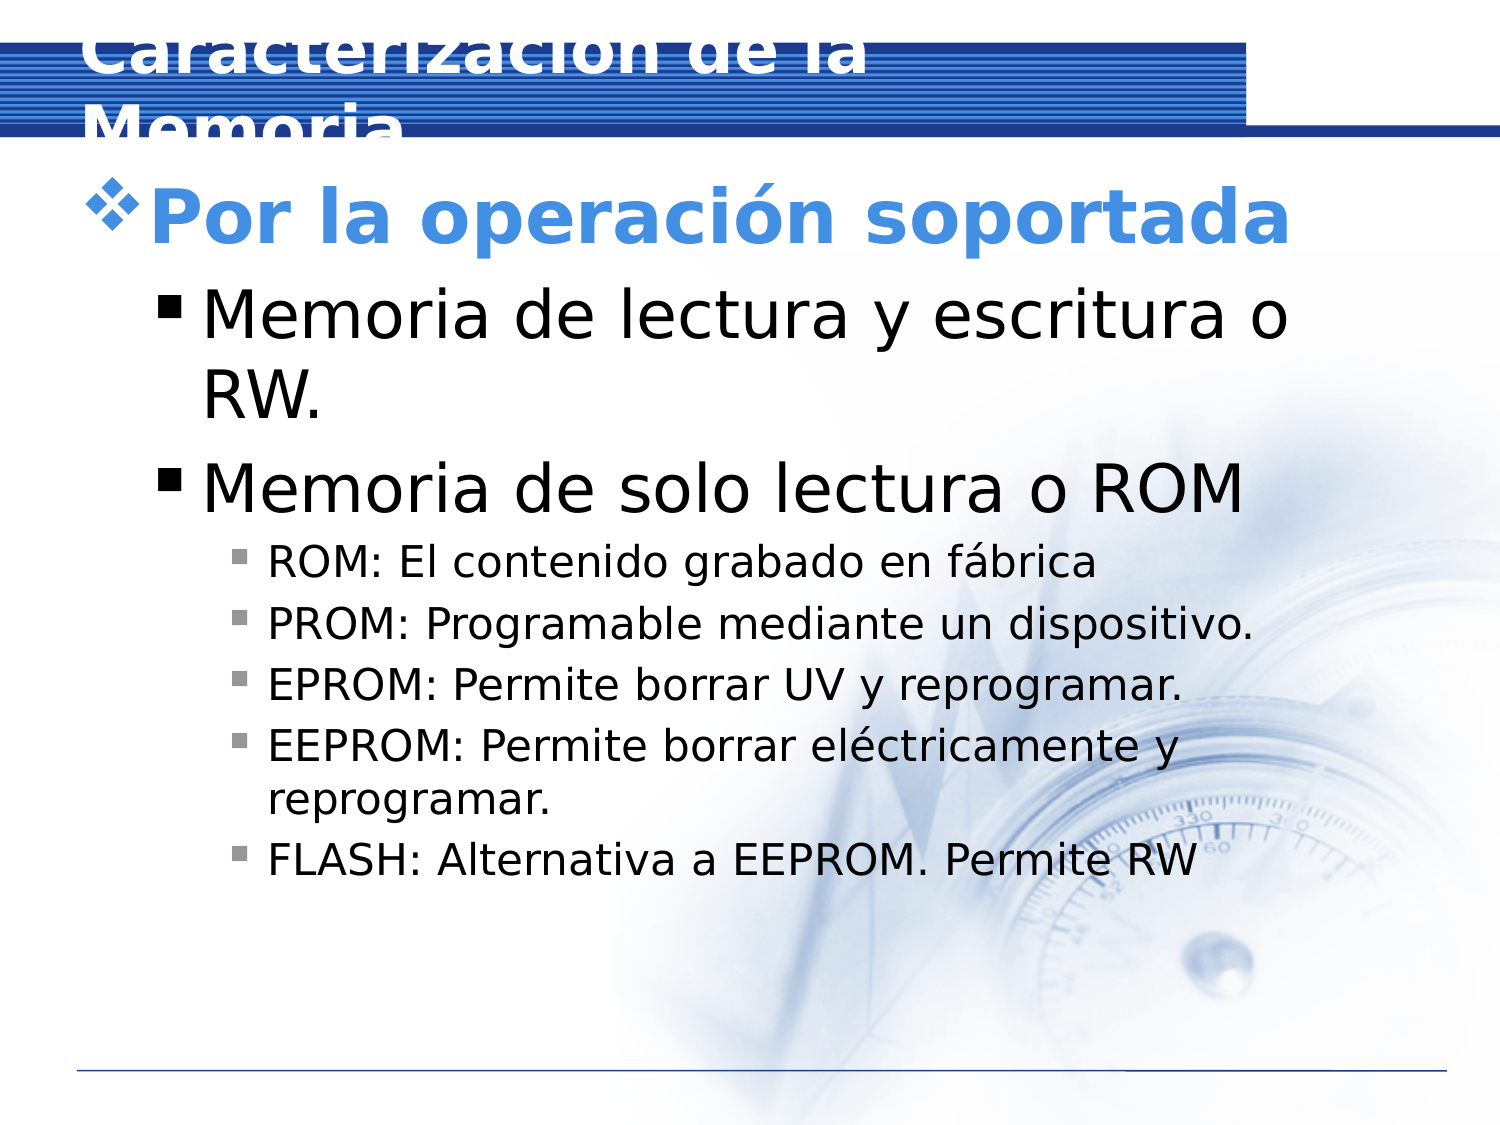

# Caracterización de la Memoria
Por la operación soportada
Memoria de lectura y escritura o RW.
Memoria de solo lectura o ROM
ROM: El contenido grabado en fábrica
PROM: Programable mediante un dispositivo.
EPROM: Permite borrar UV y reprogramar.
EEPROM: Permite borrar eléctricamente y reprogramar.
FLASH: Alternativa a EEPROM. Permite RW